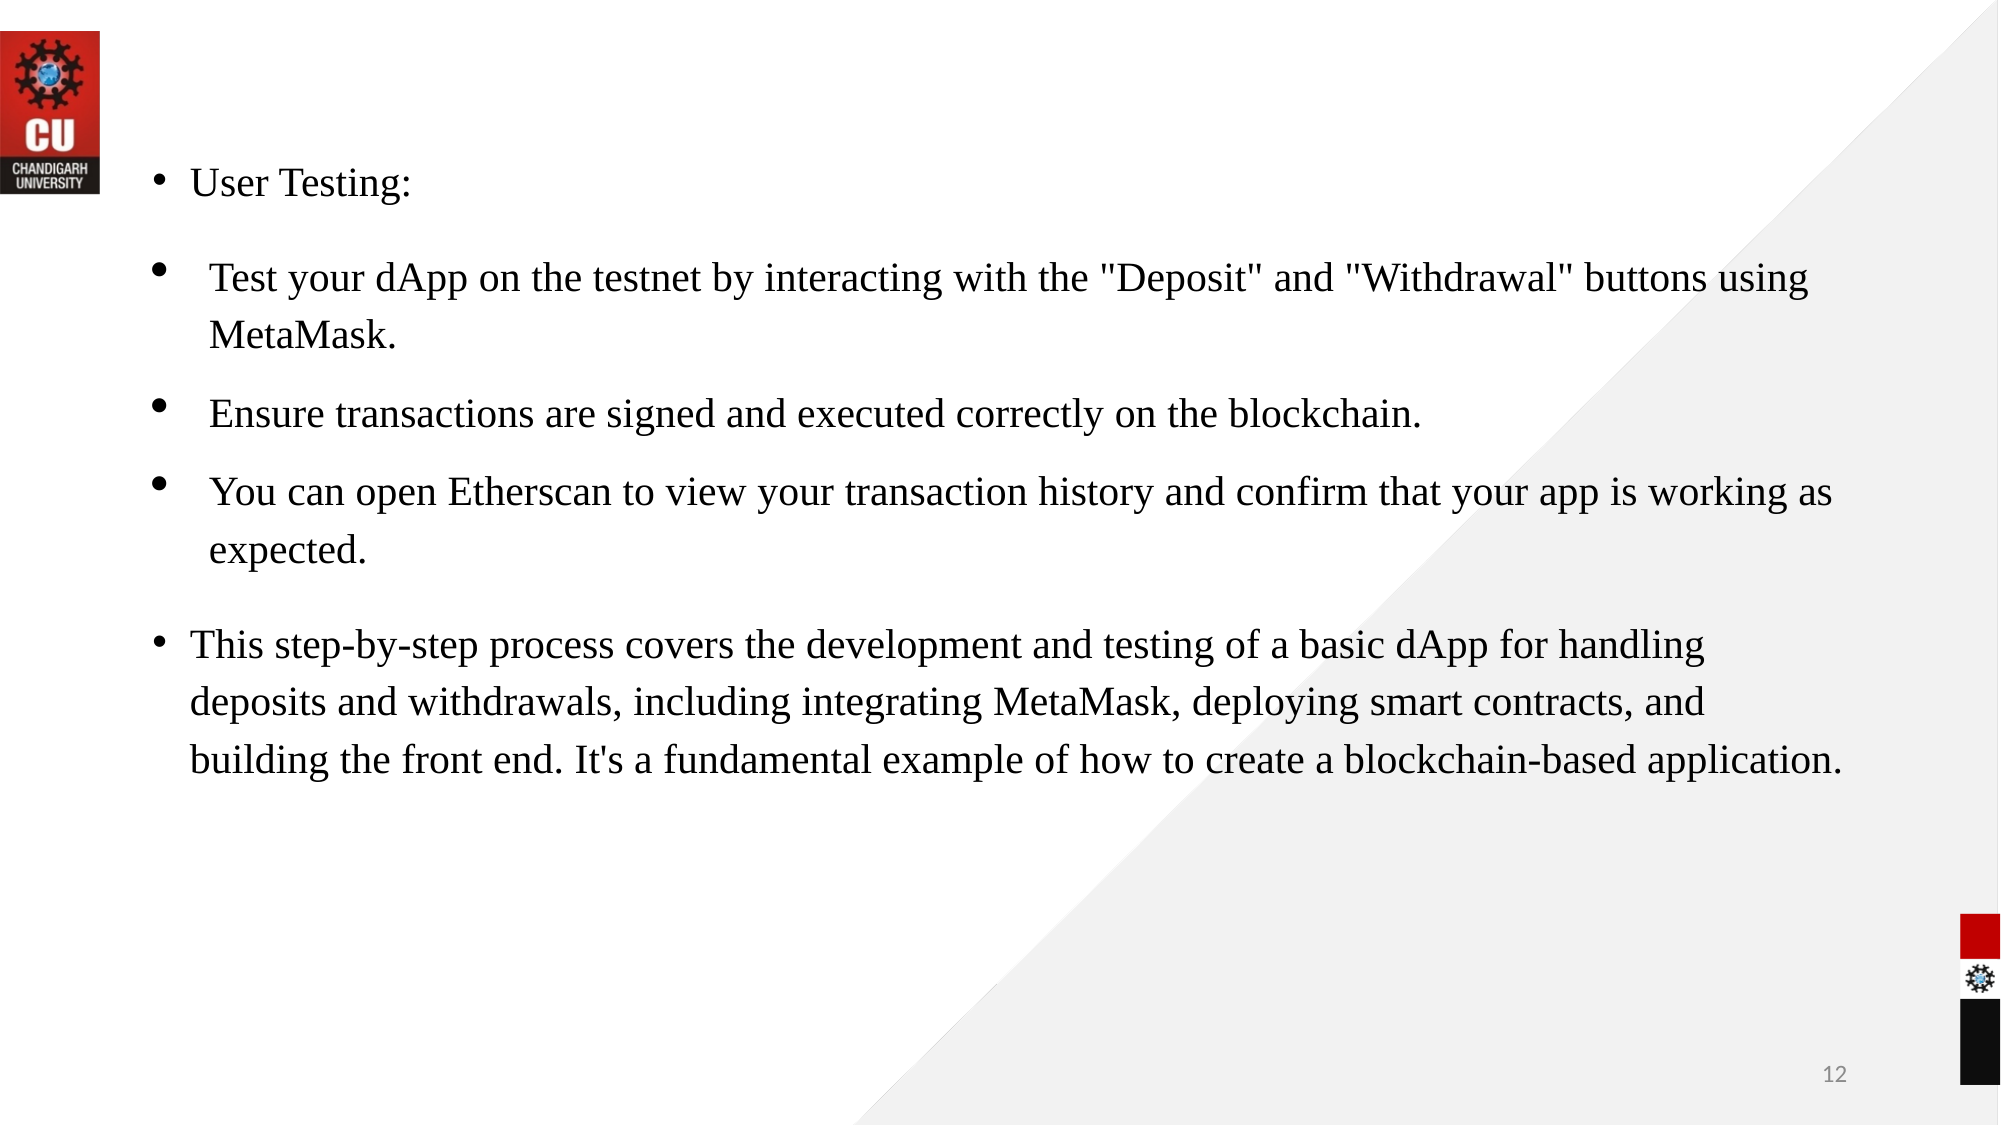

User Testing:
Test your dApp on the testnet by interacting with the "Deposit" and "Withdrawal" buttons using MetaMask.
Ensure transactions are signed and executed correctly on the blockchain.
You can open Etherscan to view your transaction history and confirm that your app is working as expected.
This step-by-step process covers the development and testing of a basic dApp for handling deposits and withdrawals, including integrating MetaMask, deploying smart contracts, and building the front end. It's a fundamental example of how to create a blockchain-based application.

12